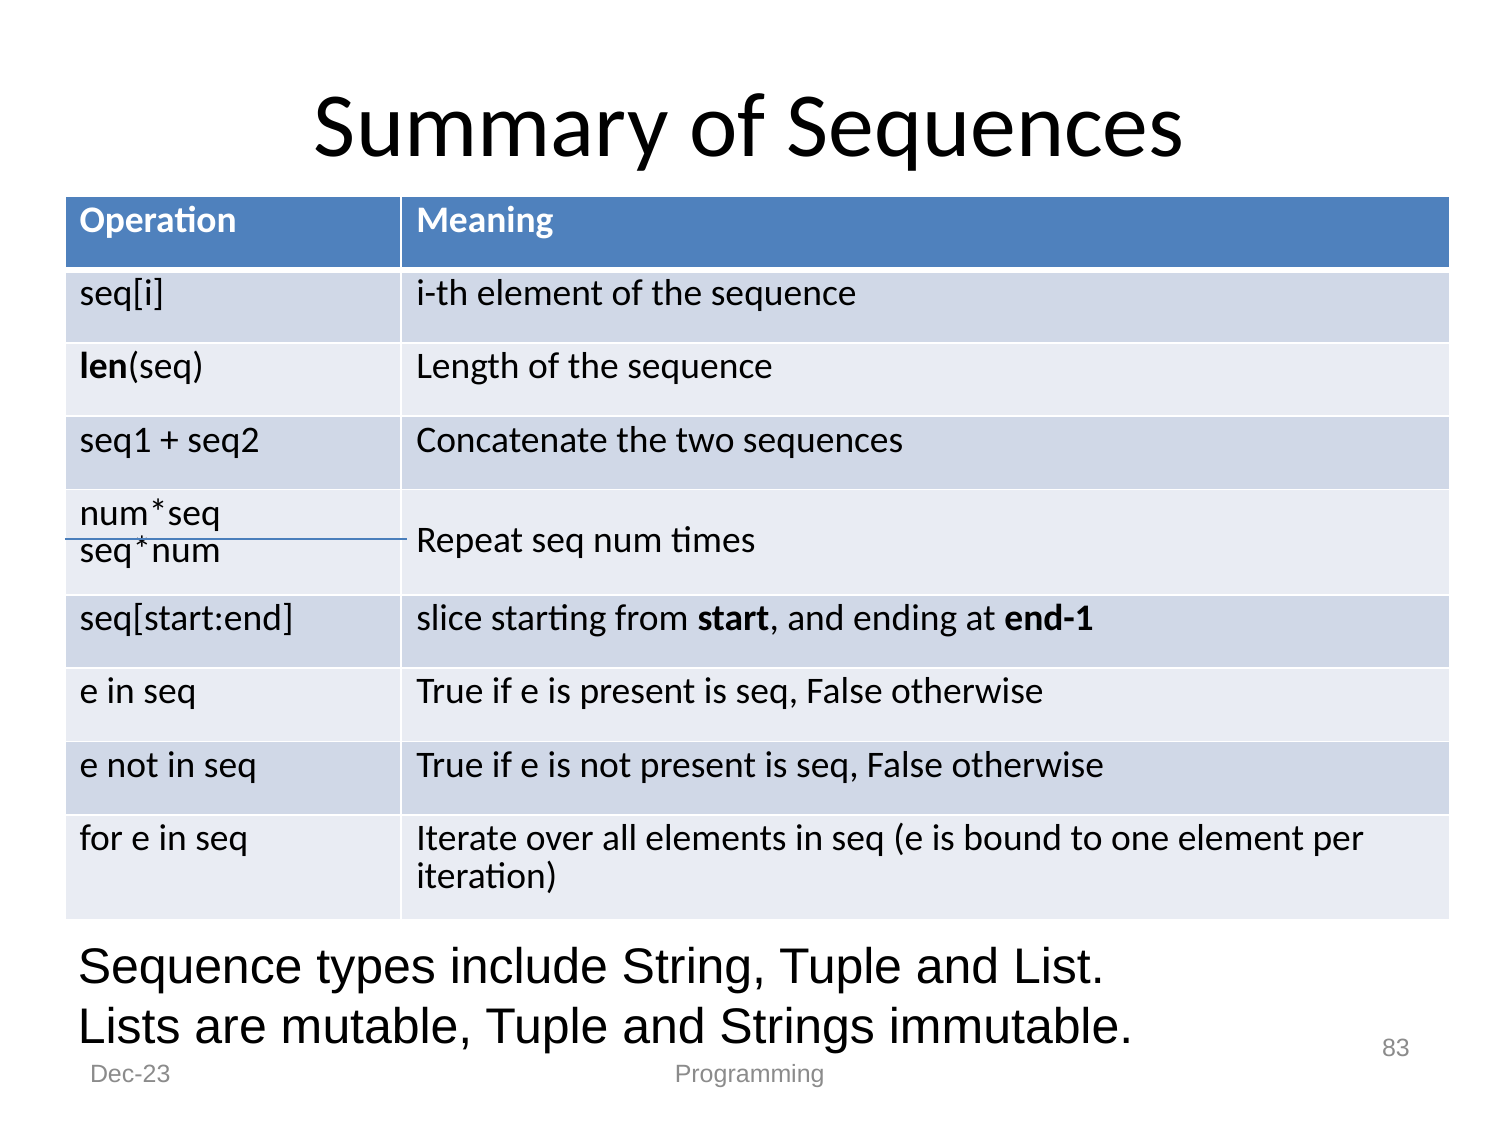

# Summary of Sequences
| Operation | Meaning |
| --- | --- |
| seq[i] | i-th element of the sequence |
| len(seq) | Length of the sequence |
| seq1 + seq2 | Concatenate the two sequences |
| num\*seq seq\*num | Repeat seq num times |
| seq[start:end] | slice starting from start, and ending at end-1 |
| e in seq | True if e is present is seq, False otherwise |
| e not in seq | True if e is not present is seq, False otherwise |
| for e in seq | Iterate over all elements in seq (e is bound to one element per iteration) |
Sequence types include String, Tuple and List.
Lists are mutable, Tuple and Strings immutable.
83
Dec-23
Programming